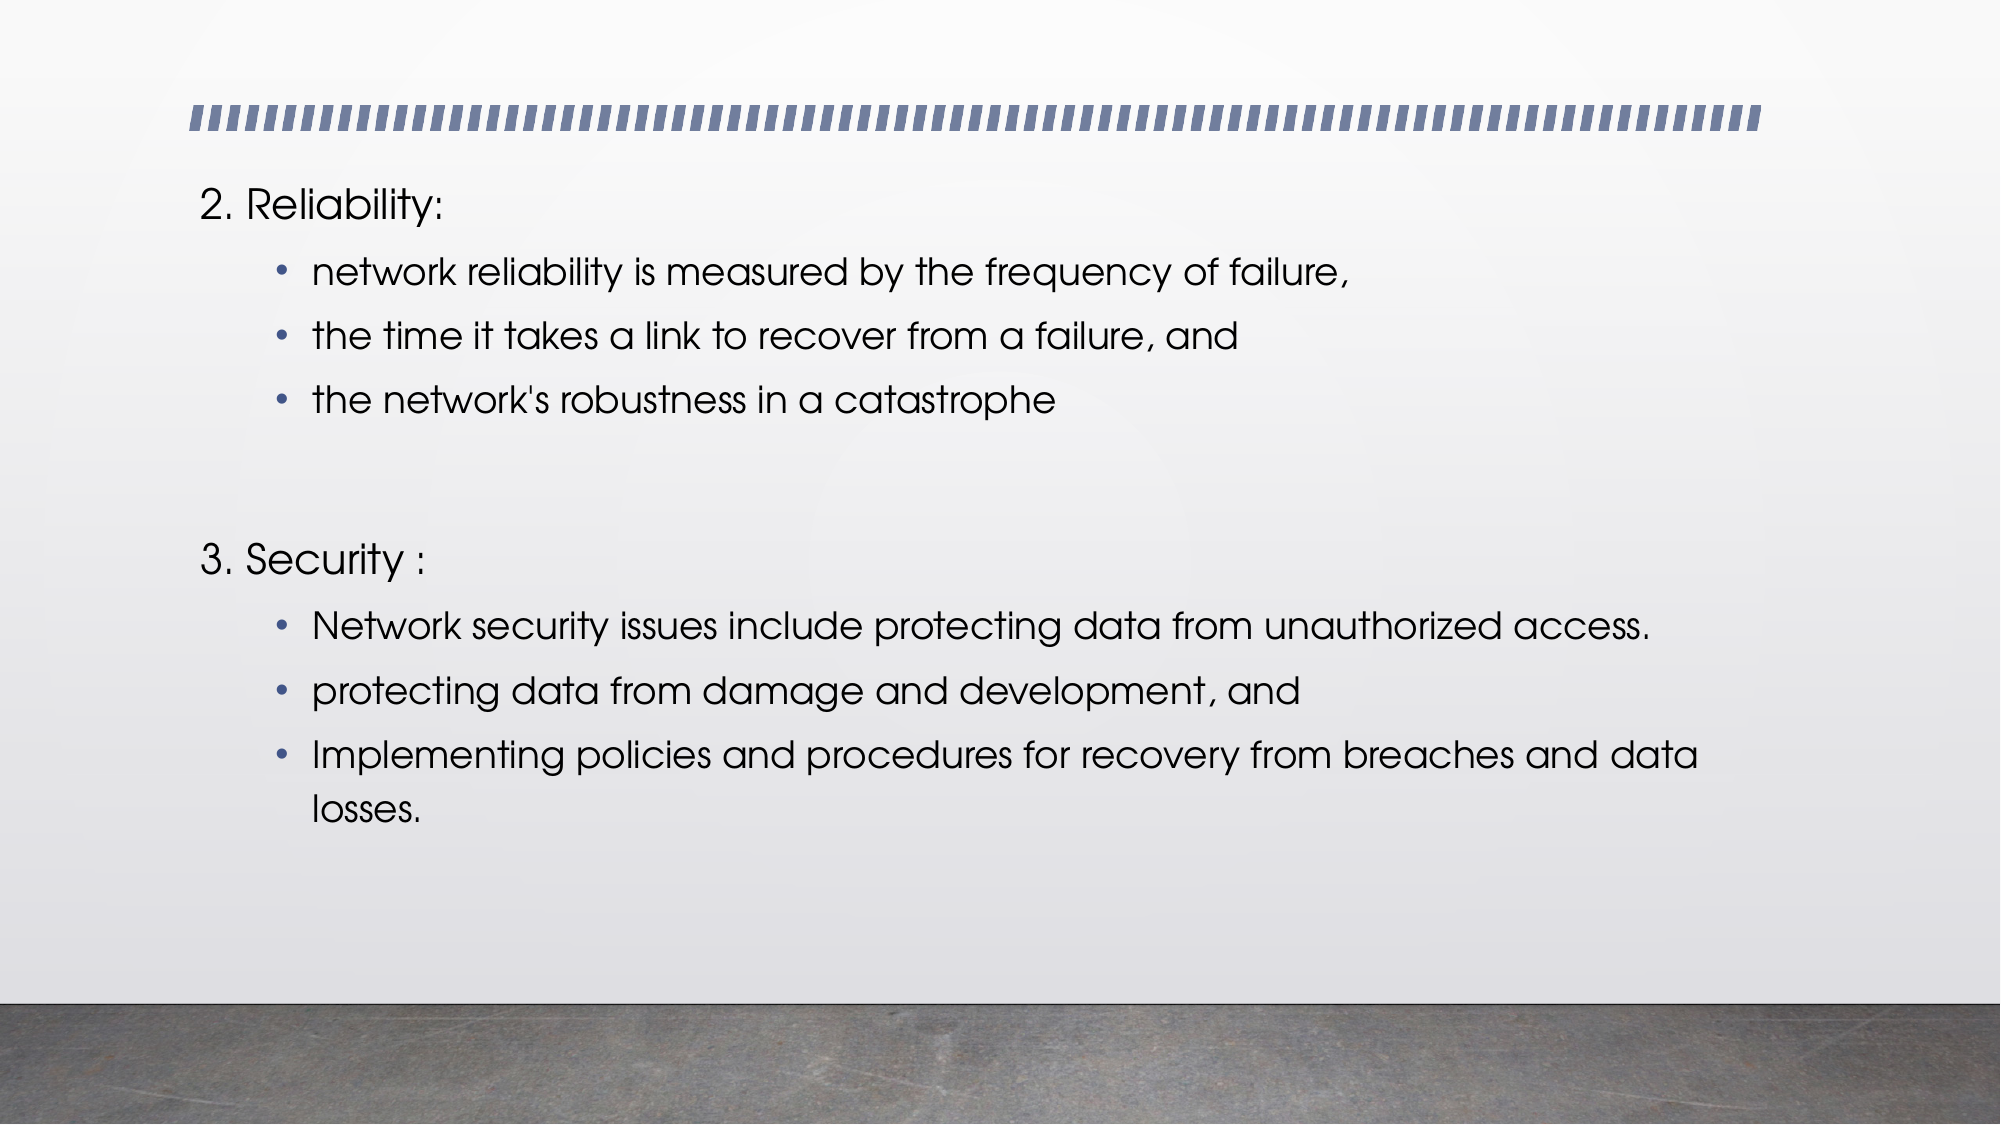

2. Reliability:
network reliability is measured by the frequency of failure,
the time it takes a link to recover from a failure, and
the network's robustness in a catastrophe

3. Security :
Network security issues include protecting data from unauthorized access.
protecting data from damage and development, and
Implementing policies and procedures for recovery from breaches and data losses.